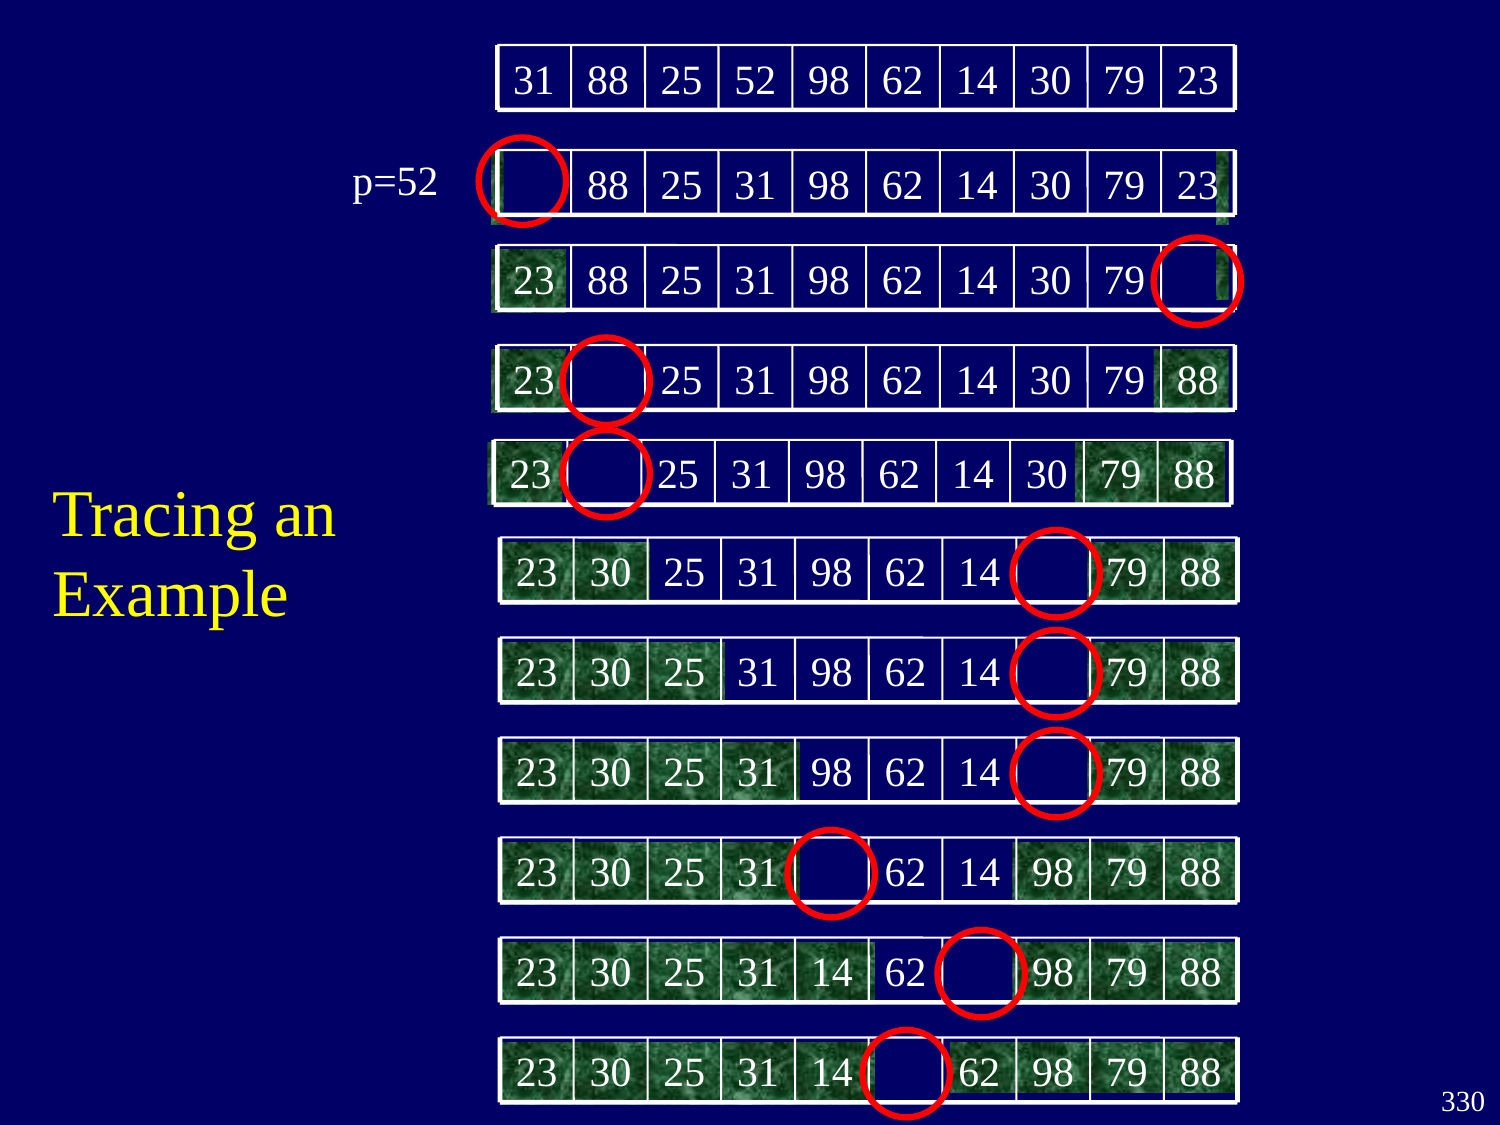

31

88

25

52

98

62

14

30

79

23

88

25

31

98

62

14

30

79

23

p=52

23

88

25

31

98

62

14

30

79

23

25

31

98

62

14

30

79

88

23

25

31

98

62

14

30

79

88

Tracing an Example

23

30

25

31

98

62

14

79

88

23

30

25

31

98

62

14

79

88

23

30

25

31

98

62

14

79

88

23

30

25

31

62

14

98

79

88

23

30

25

31

14

62

98

79

88

23

30

25

31

14

62

98

79

88